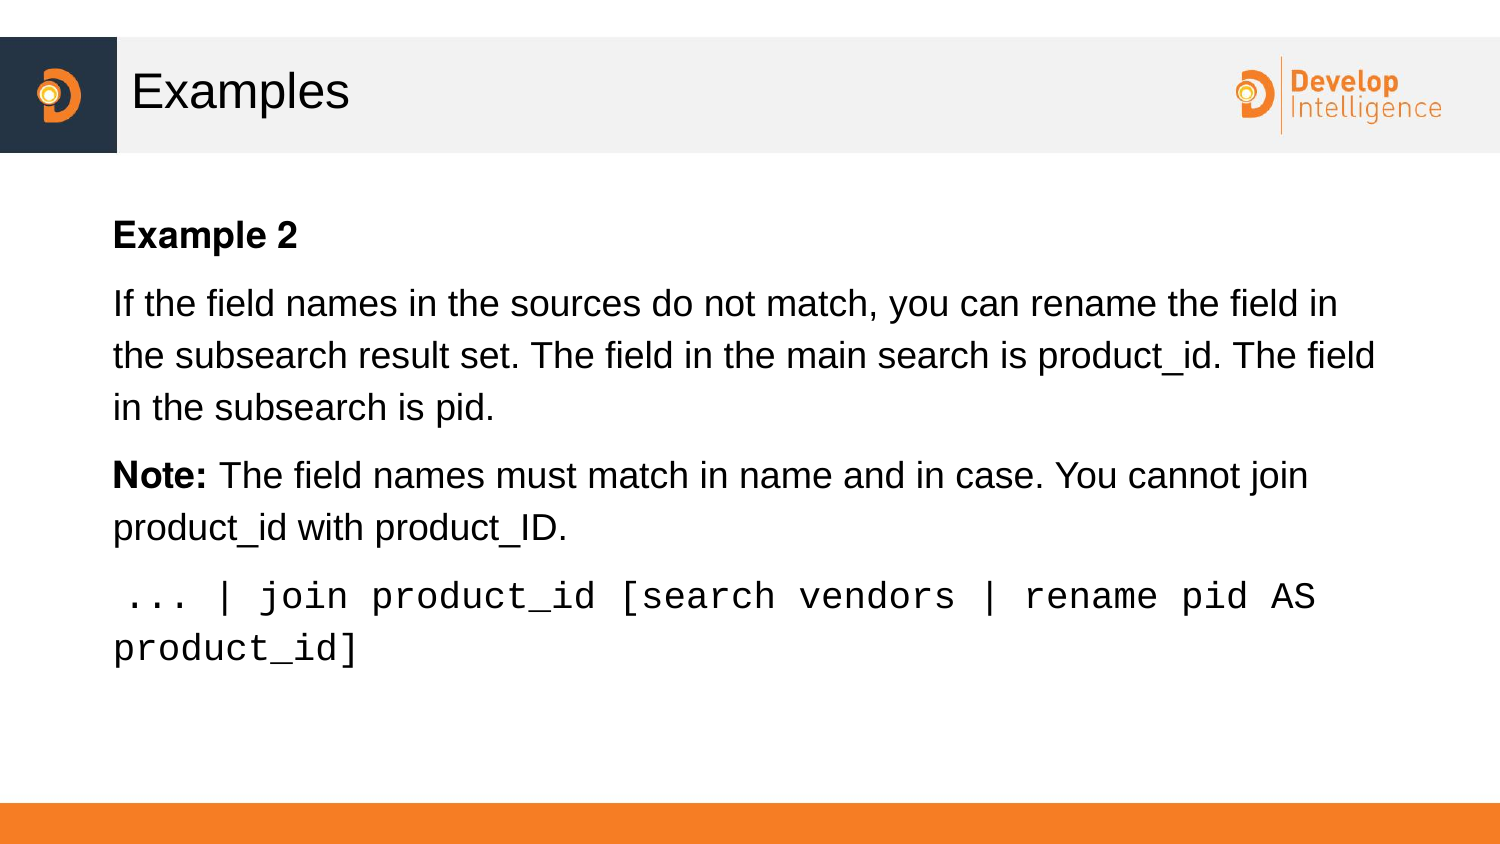

# Examples
Example 2
If the field names in the sources do not match, you can rename the field in the subsearch result set. The field in the main search is product_id. The field in the subsearch is pid.
Note: The field names must match in name and in case. You cannot join product_id with product_ID.
 ... | join product_id [search vendors | rename pid AS product_id]